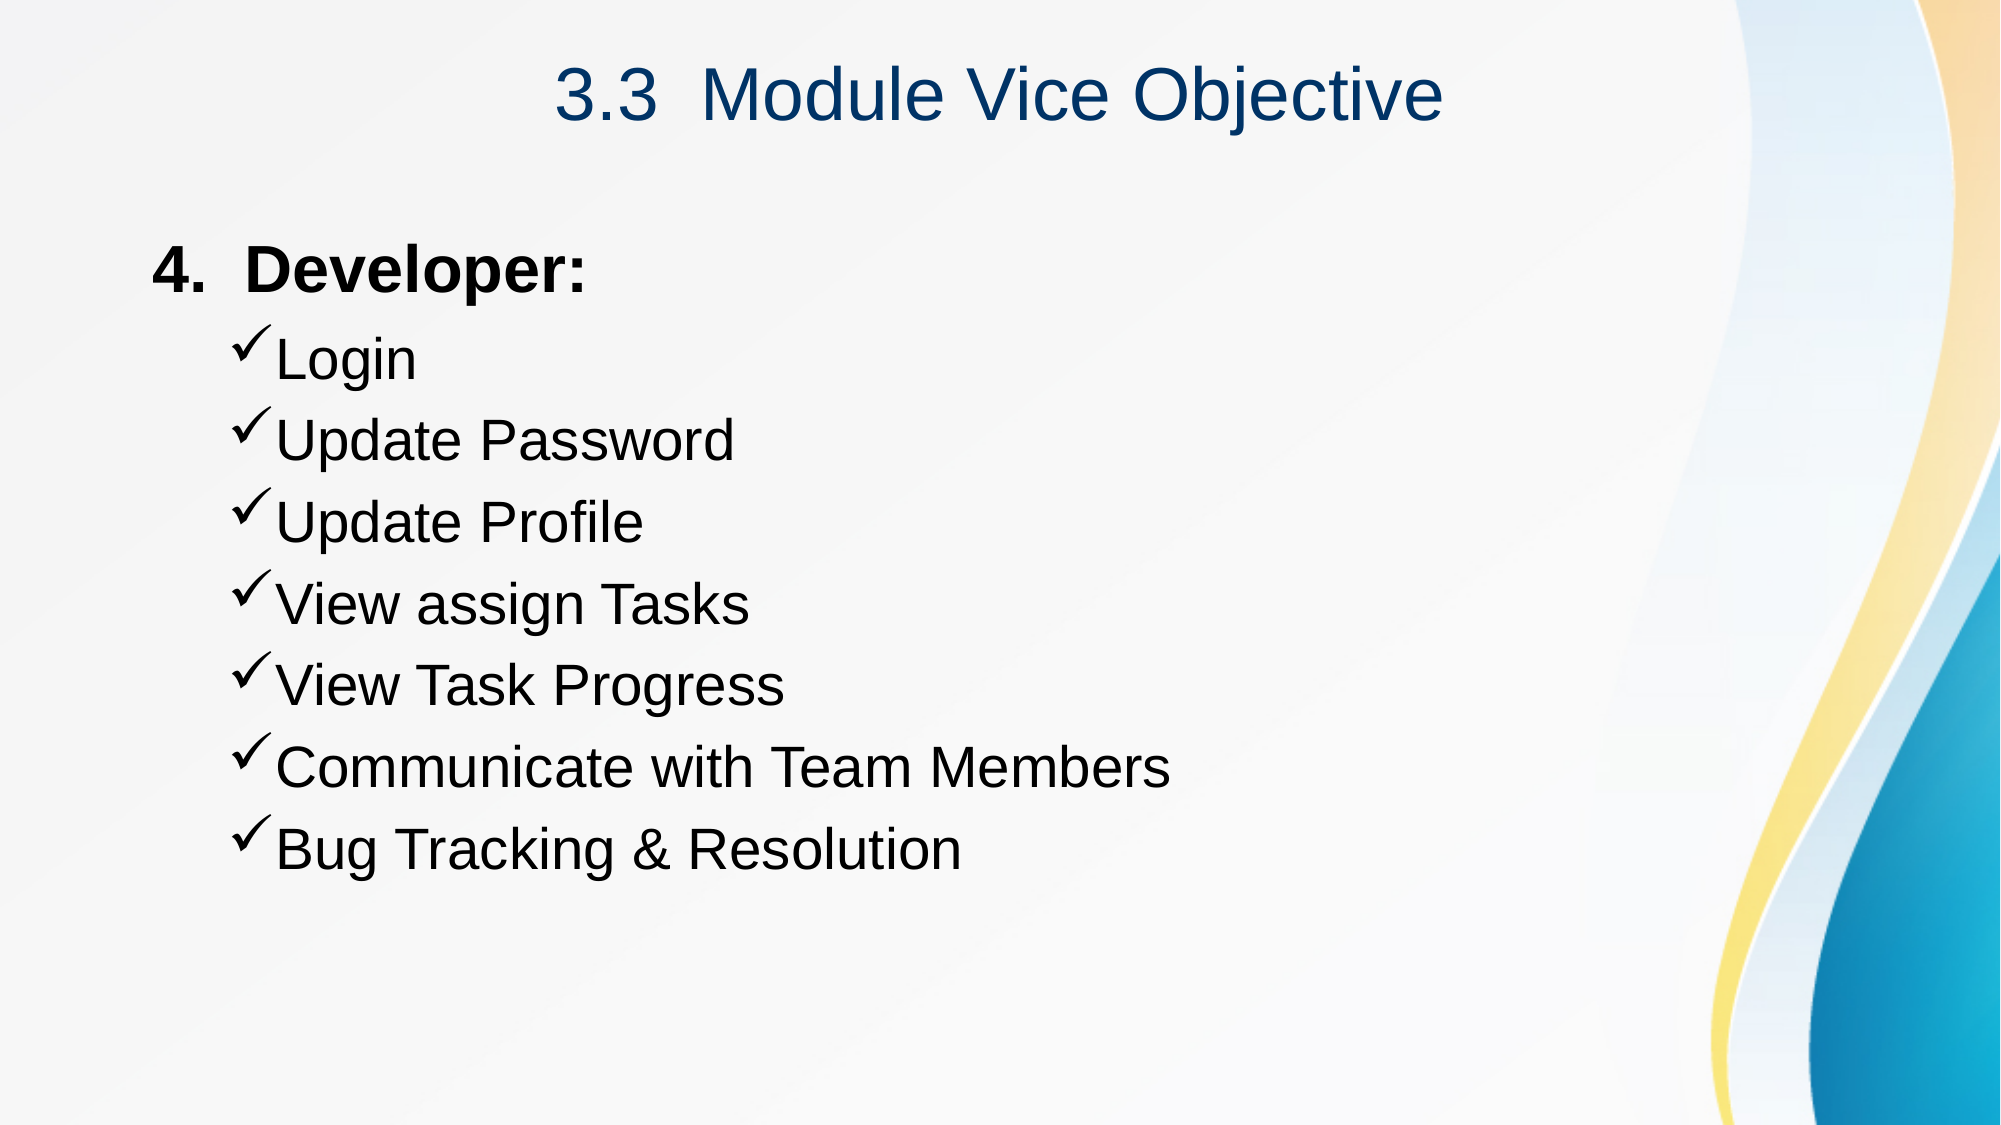

3.3  Module Vice Objective
4.  Developer:
Login
Update Password
Update Profile
View assign Tasks
View Task Progress
Communicate with Team Members
Bug Tracking & Resolution